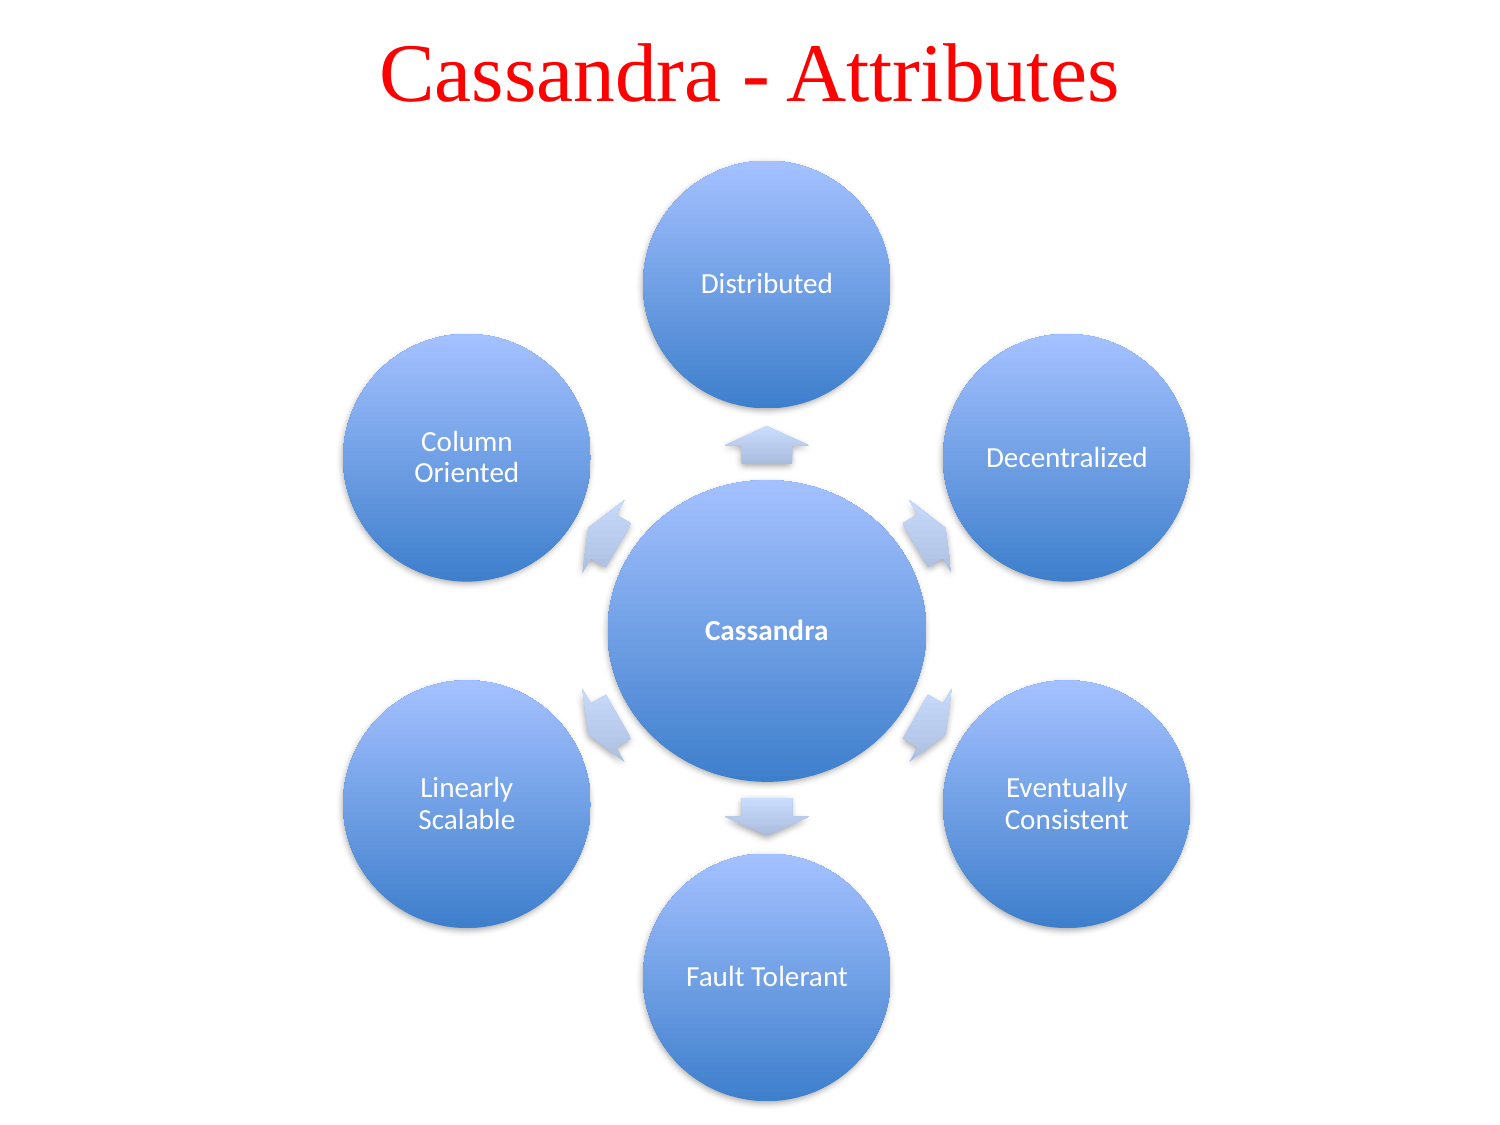

# Cassandra - Attributes
Cassandra

Distributed

Decentralized

Eventually Consistent

Fault Tolerant

Linearly Scalable

Column Oriented